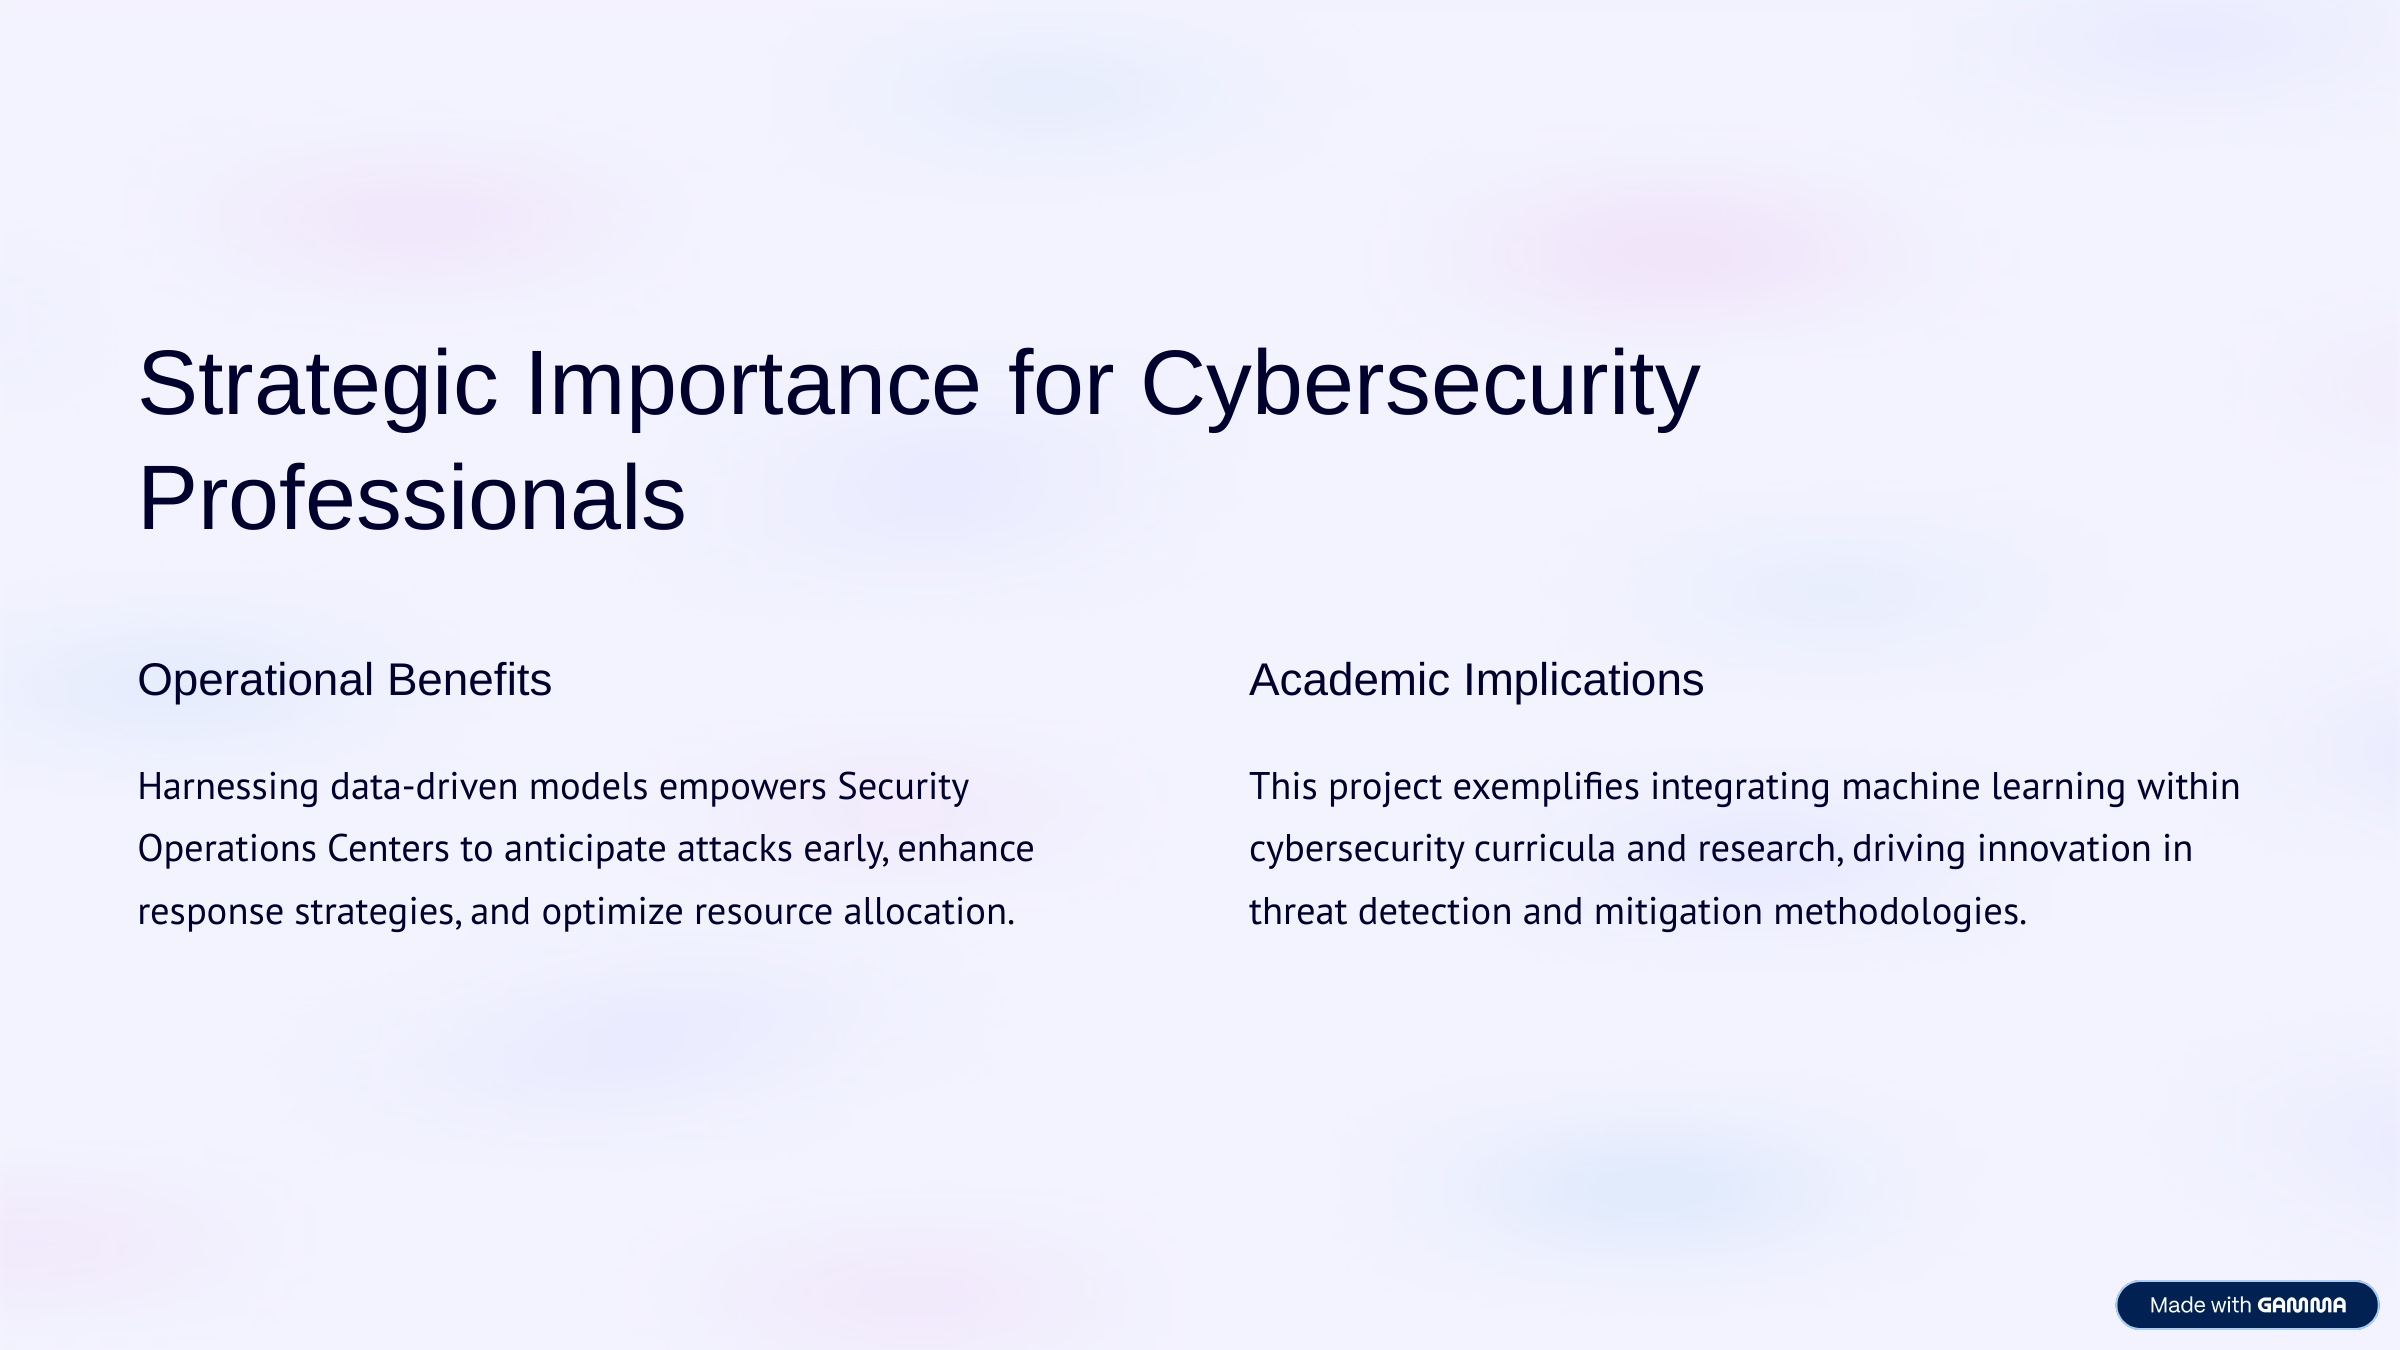

Strategic Importance for Cybersecurity Professionals
Operational Benefits
Academic Implications
Harnessing data-driven models empowers Security Operations Centers to anticipate attacks early, enhance response strategies, and optimize resource allocation.
This project exemplifies integrating machine learning within cybersecurity curricula and research, driving innovation in threat detection and mitigation methodologies.